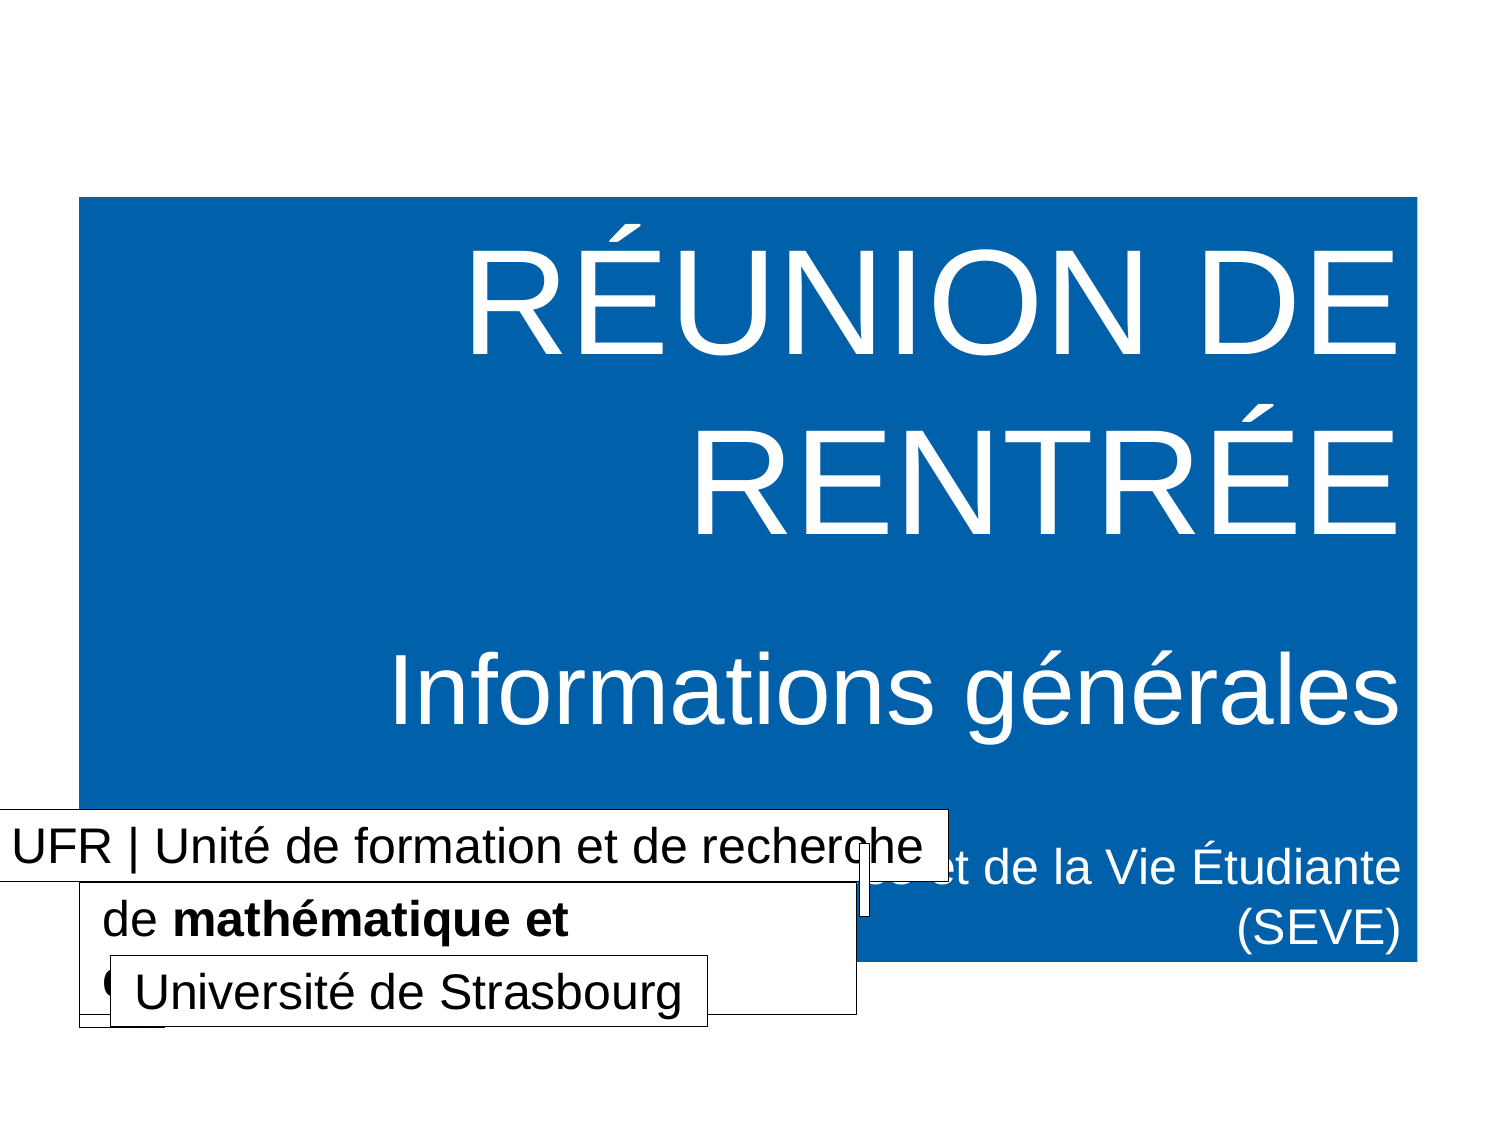

RÉUNION DE RENTRÉE

Informations générales

Service des Études et de la Vie Étudiante
(SEVE)
UFR | Unité de formation et de recherche

de mathématique et d’informatique
Université de Strasbourg